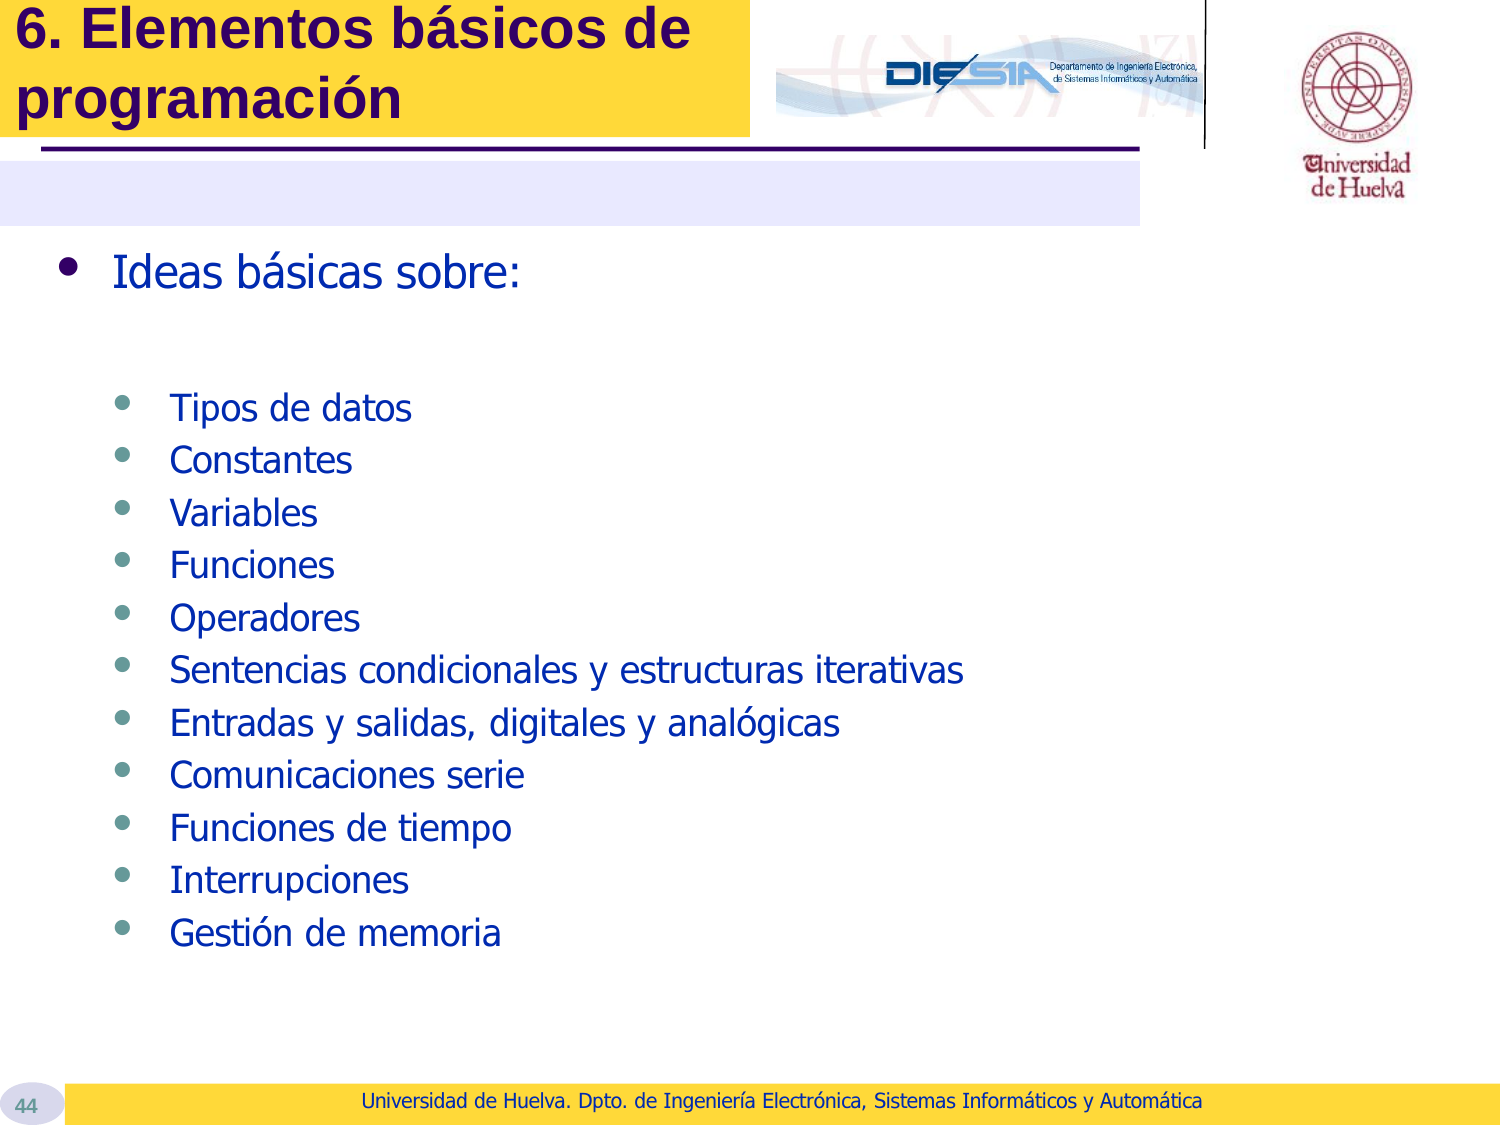

# 6. Elementos básicos de programación
Ideas básicas sobre:

Tipos de datos
Constantes
Variables
Funciones
Operadores
Sentencias condicionales y estructuras iterativas
Entradas y salidas, digitales y analógicas
Comunicaciones serie
Funciones de tiempo
Interrupciones
Gestión de memoria